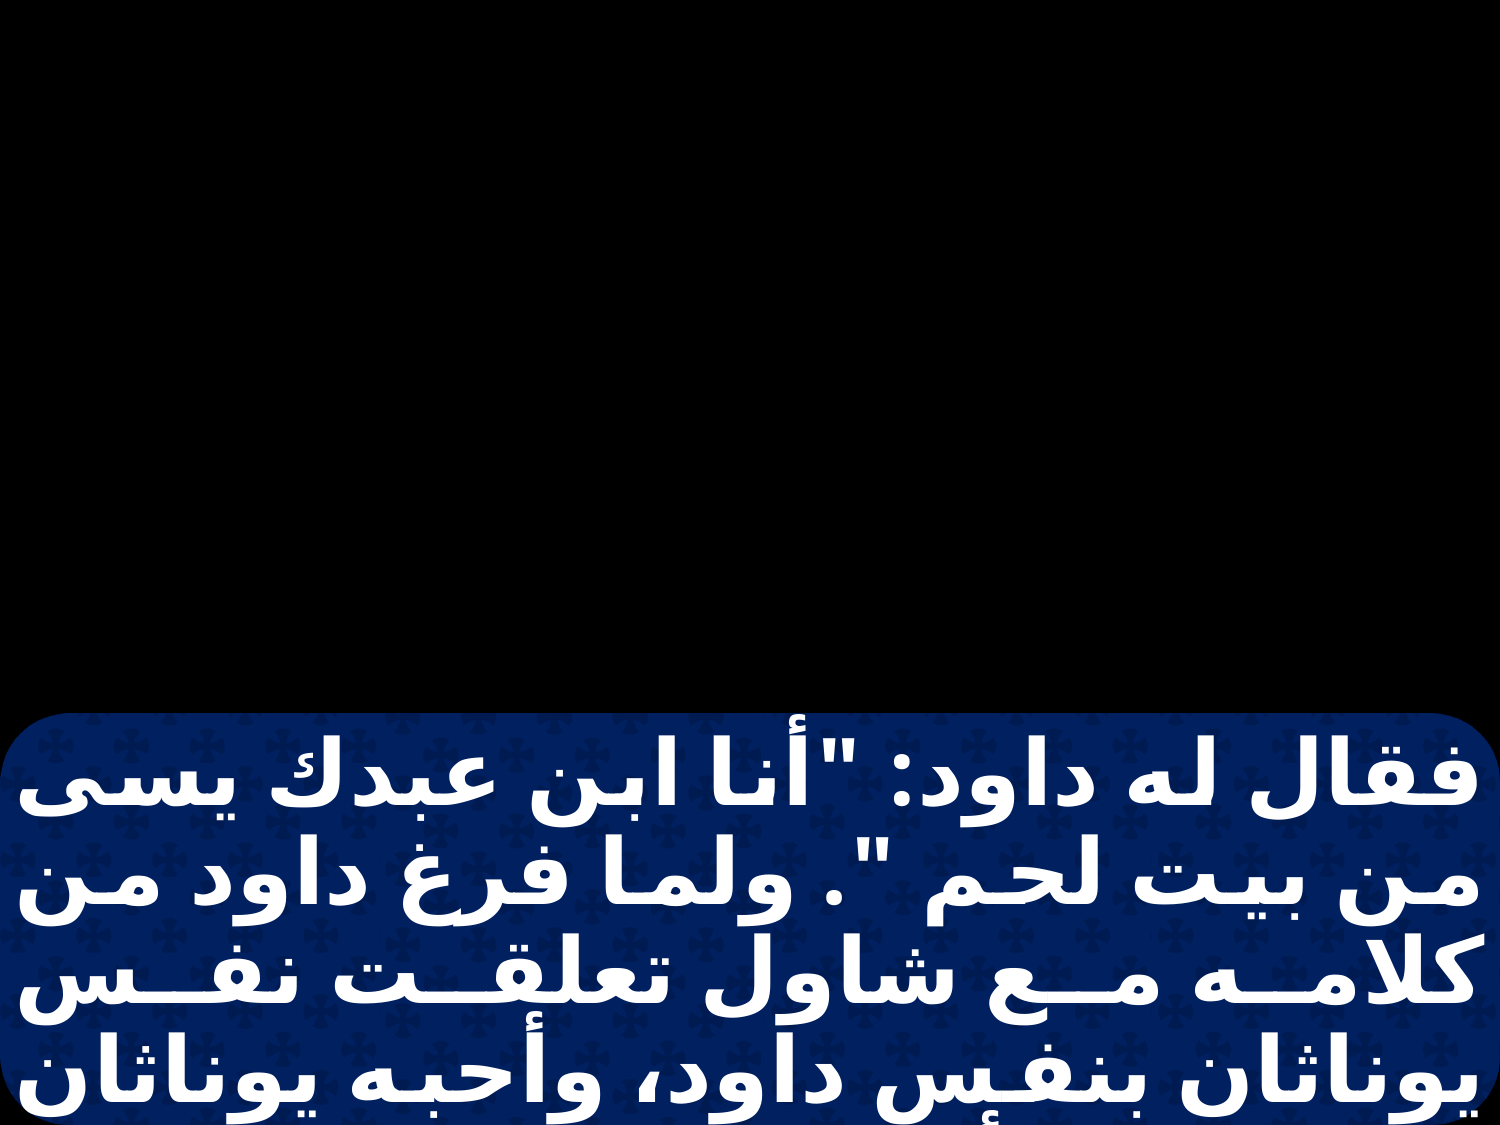

فقال له داود: "أنا ابن عبدك يسى من بيت لحم ". ولما فرغ داود من كلامه مع شاول تعلقت نفس يوناثان بنفس داود، وأحبه يوناثان كنفسه. وأخذه شاول في ذلك اليوم ولم يدعه يرجع  إلى بيت أبيه.